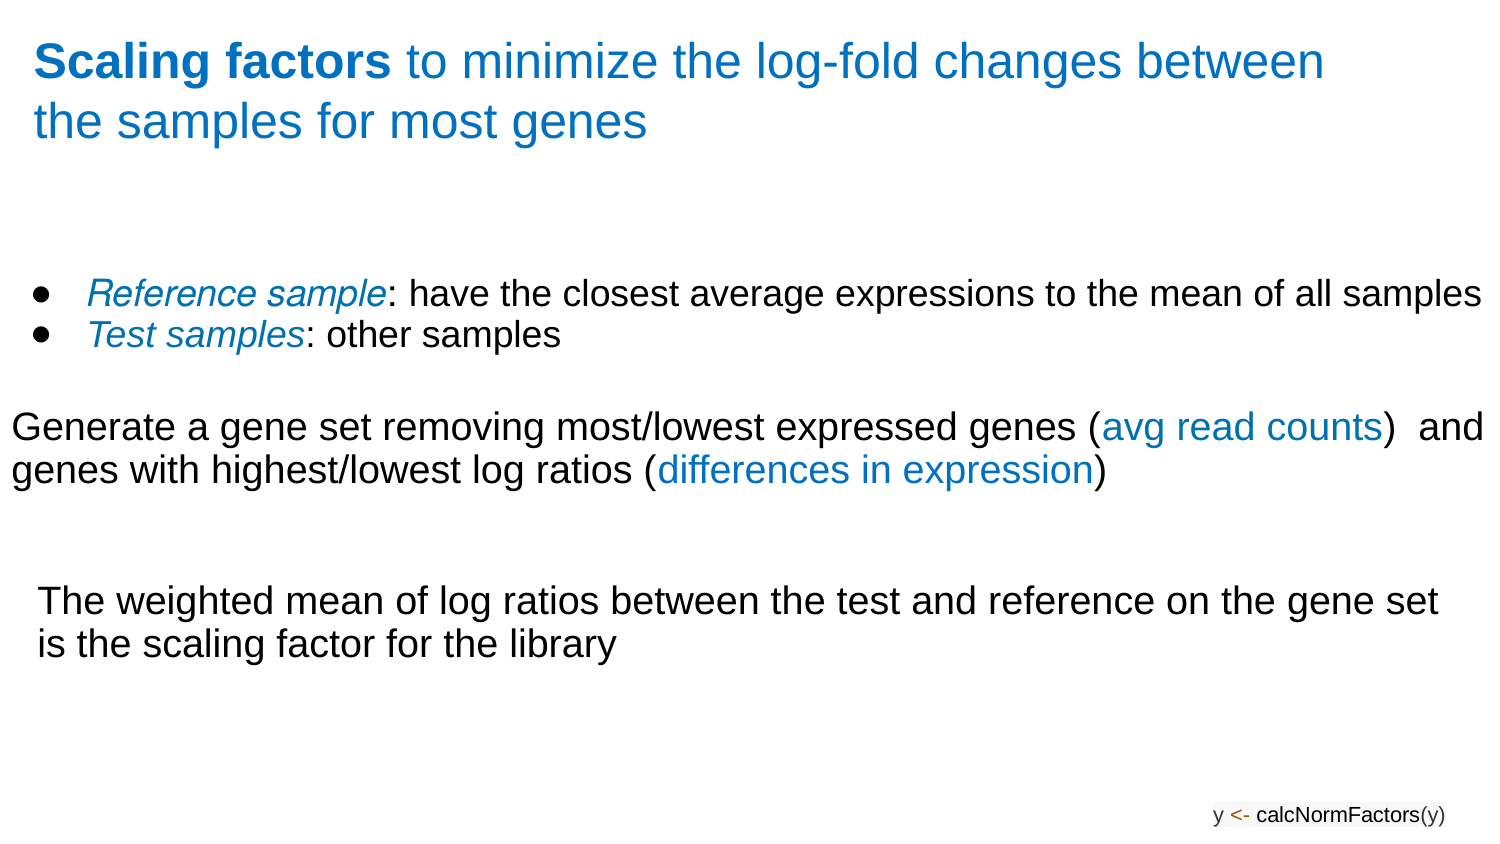

Scaling factors to minimize the log-fold changes between the samples for most genes
Reference sample: have the closest average expressions to the mean of all samples
Test samples: other samples

Generate a gene set removing most/lowest expressed genes (avg read counts)  and genes with highest/lowest log ratios (differences in expression)
The weighted mean of log ratios between the test and reference on the gene set is the scaling factor for the library
y <- calcNormFactors(y)